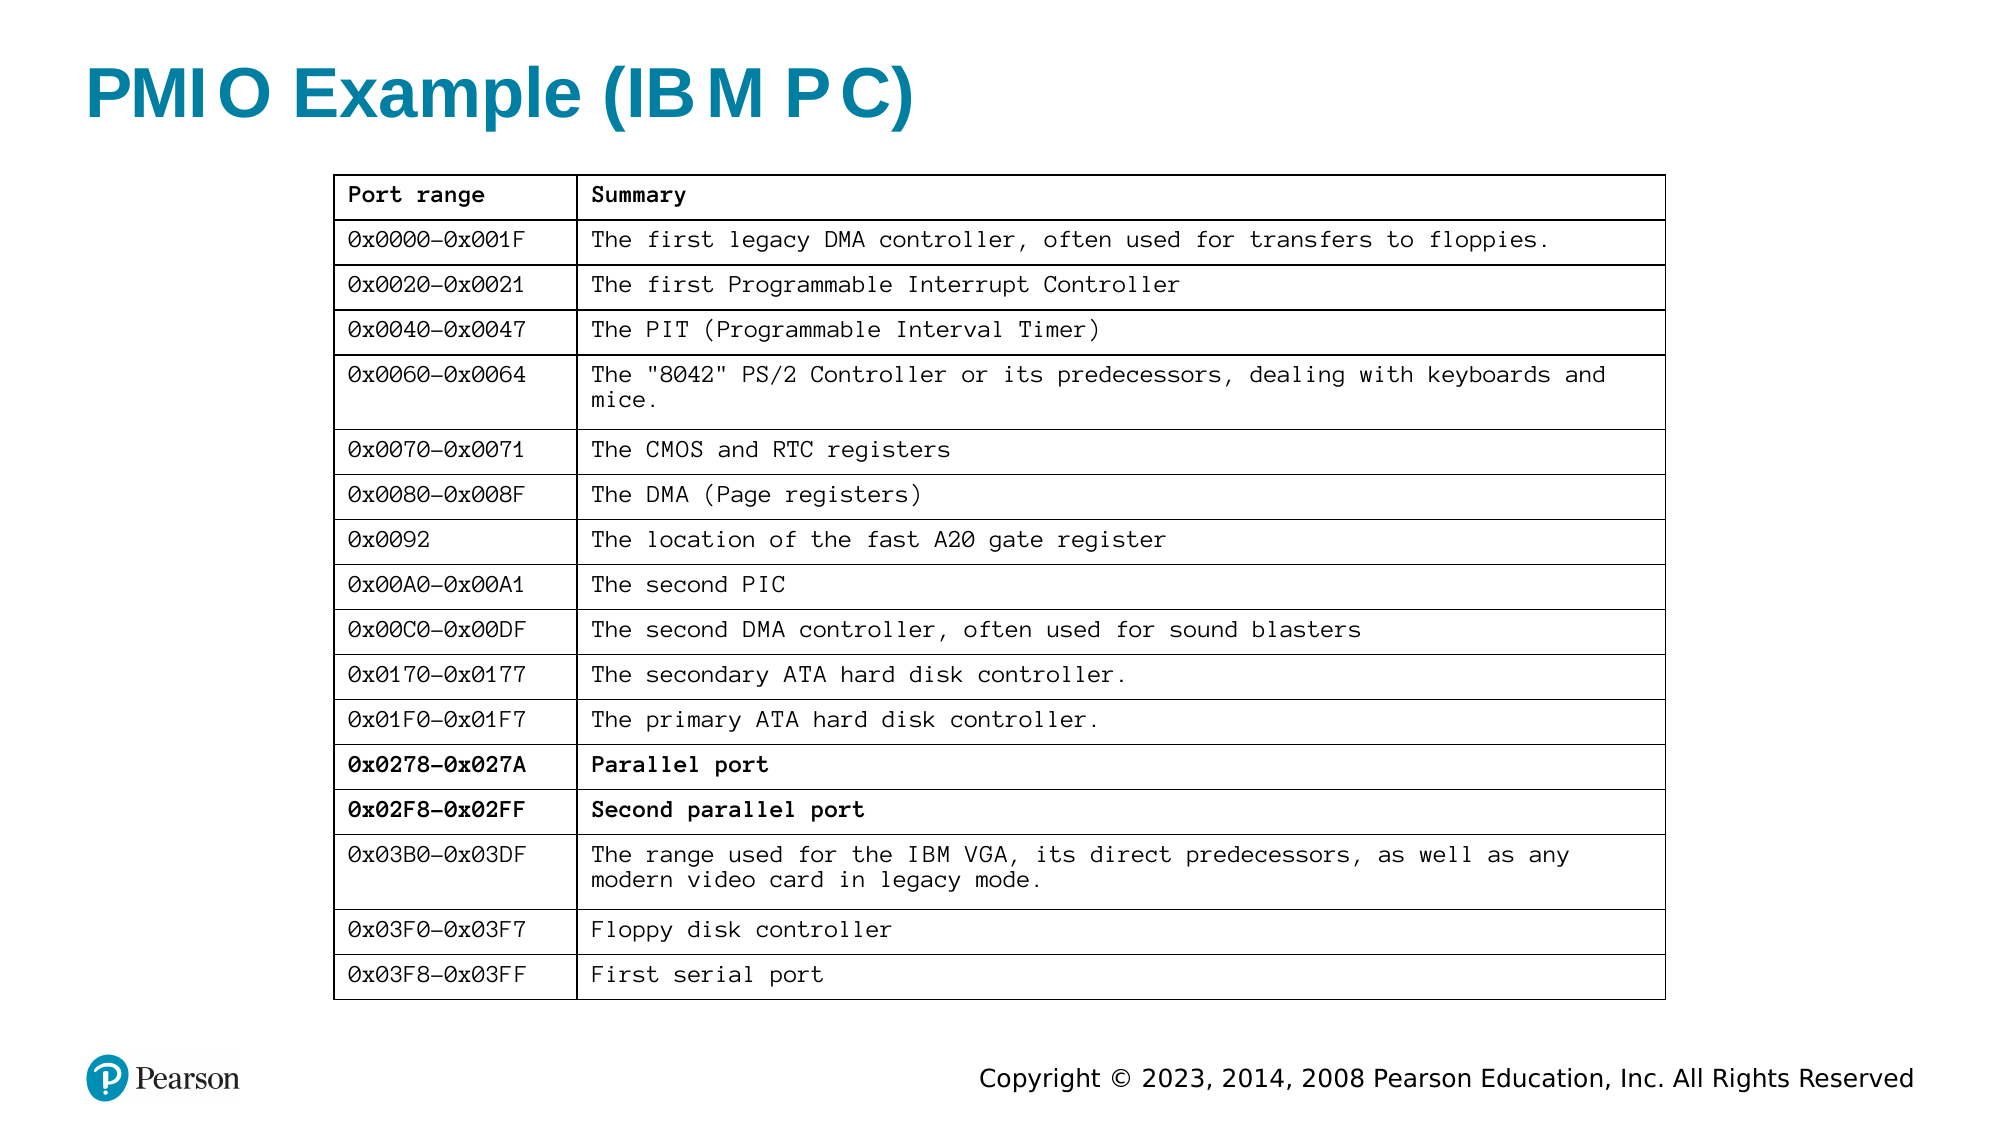

# P M I O Example (I B M P C)
| Port range | Summary |
| --- | --- |
| 0x0000-0x001F | The first legacy DMA controller, often used for transfers to floppies. |
| 0x0020-0x0021 | The first Programmable Interrupt Controller |
| 0x0040-0x0047 | The P I T (Programmable Interval Timer) |
| 0x0060-0x0064 | The "8042" PS/2 Controller or its predecessors, dealing with keyboards and mice. |
| 0x0070-0x0071 | The C M O S and RTC registers |
| 0x0080-0x008F | The D M A (Page registers) |
| 0x0092 | The location of the fast A20 gate register |
| 0x00A0-0x00A1 | The second P I C |
| 0x00C0-0x00D F | The second D M A controller, often used for sound blasters |
| 0x0170-0x0177 | The secondary A T A hard disk controller. |
| 0x01F0-0x01F7 | The primary A T A hard disk controller. |
| 0x0278-0x027A | Parallel port |
| 0x02F8-0x02FF | Second parallel port |
| 0x03B0-0x03D F | The range used for the I B M V G A, its direct predecessors, as well as any modern video card in legacy mode. |
| 0x03F0-0x03F7 | Floppy disk controller |
| 0x03F8-0x03F F | First serial port |